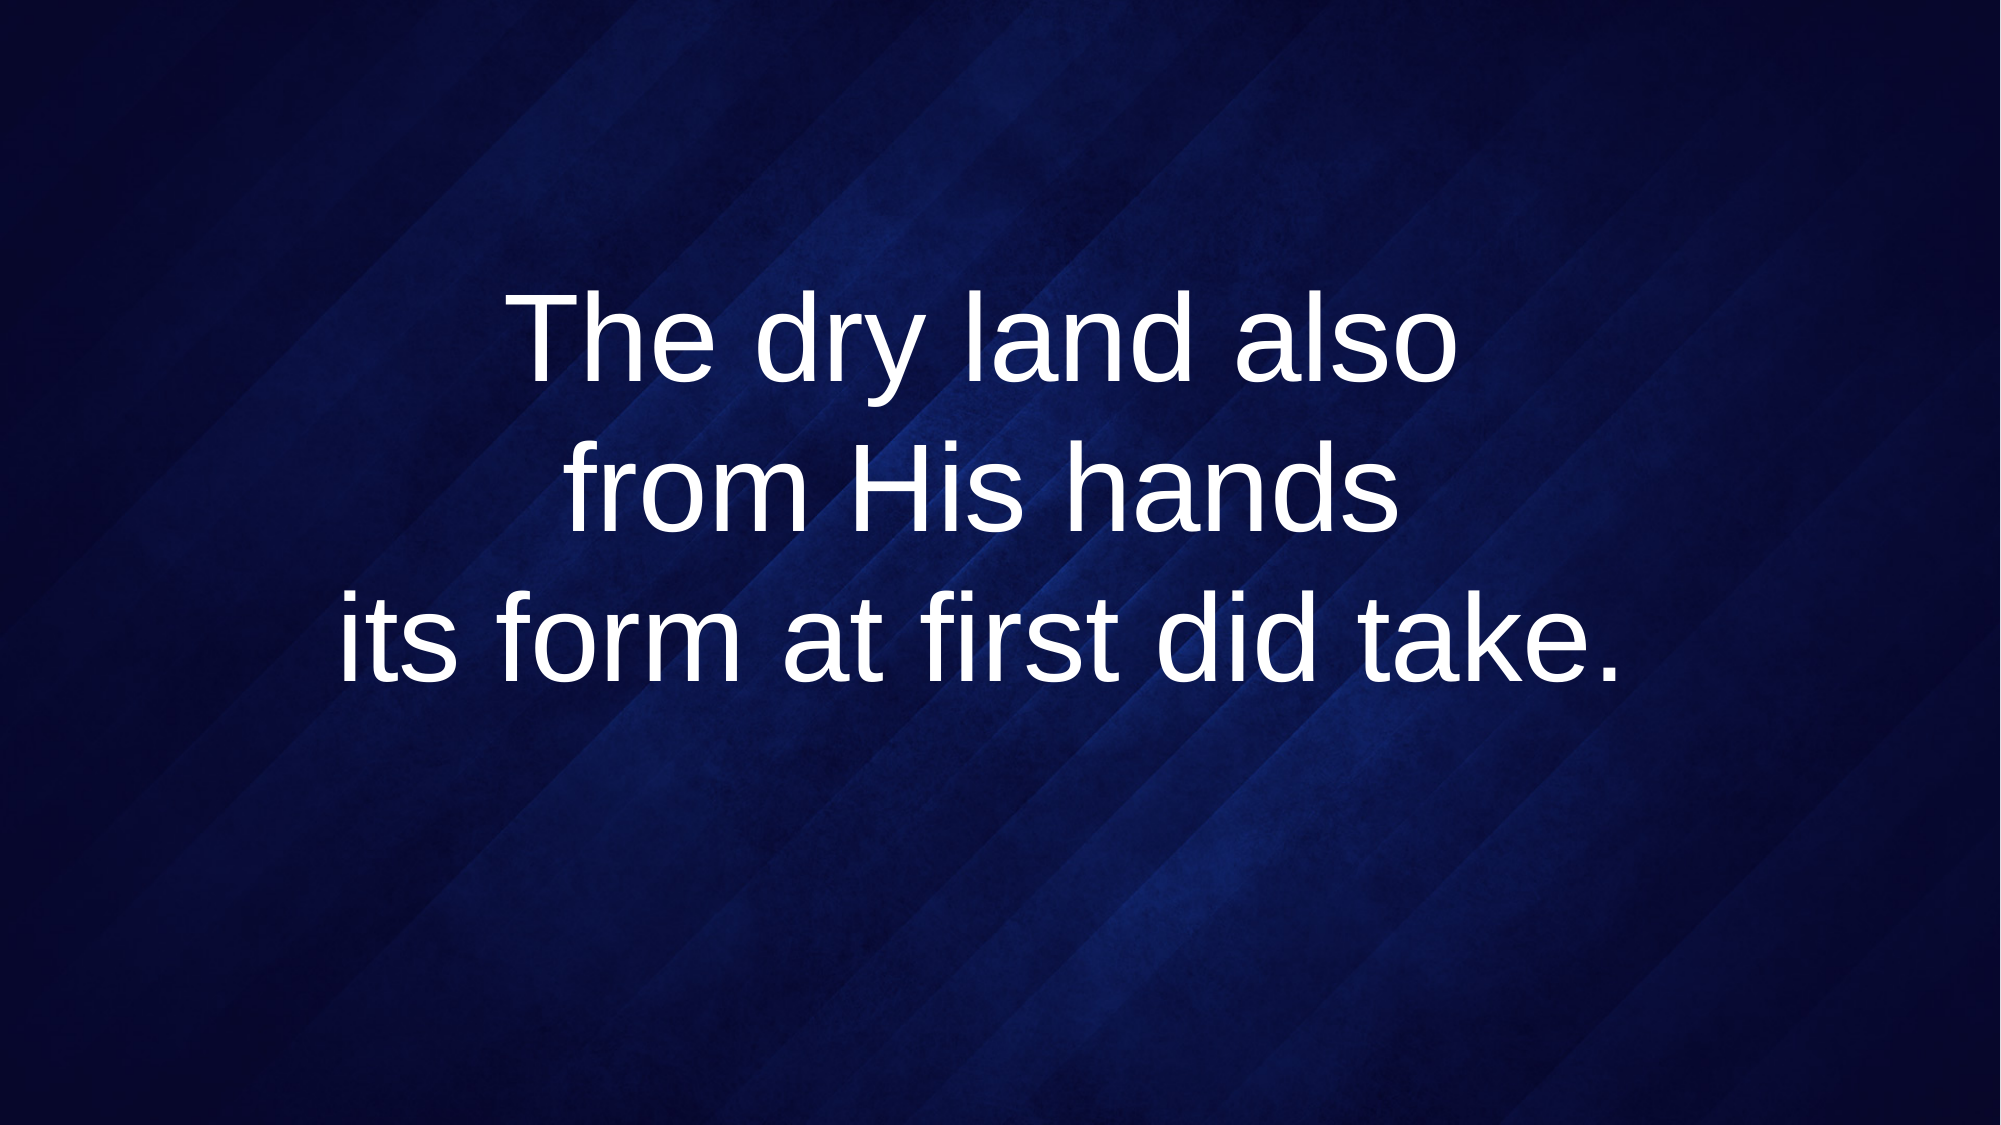

# The dry land also from His hands its form at first did take.